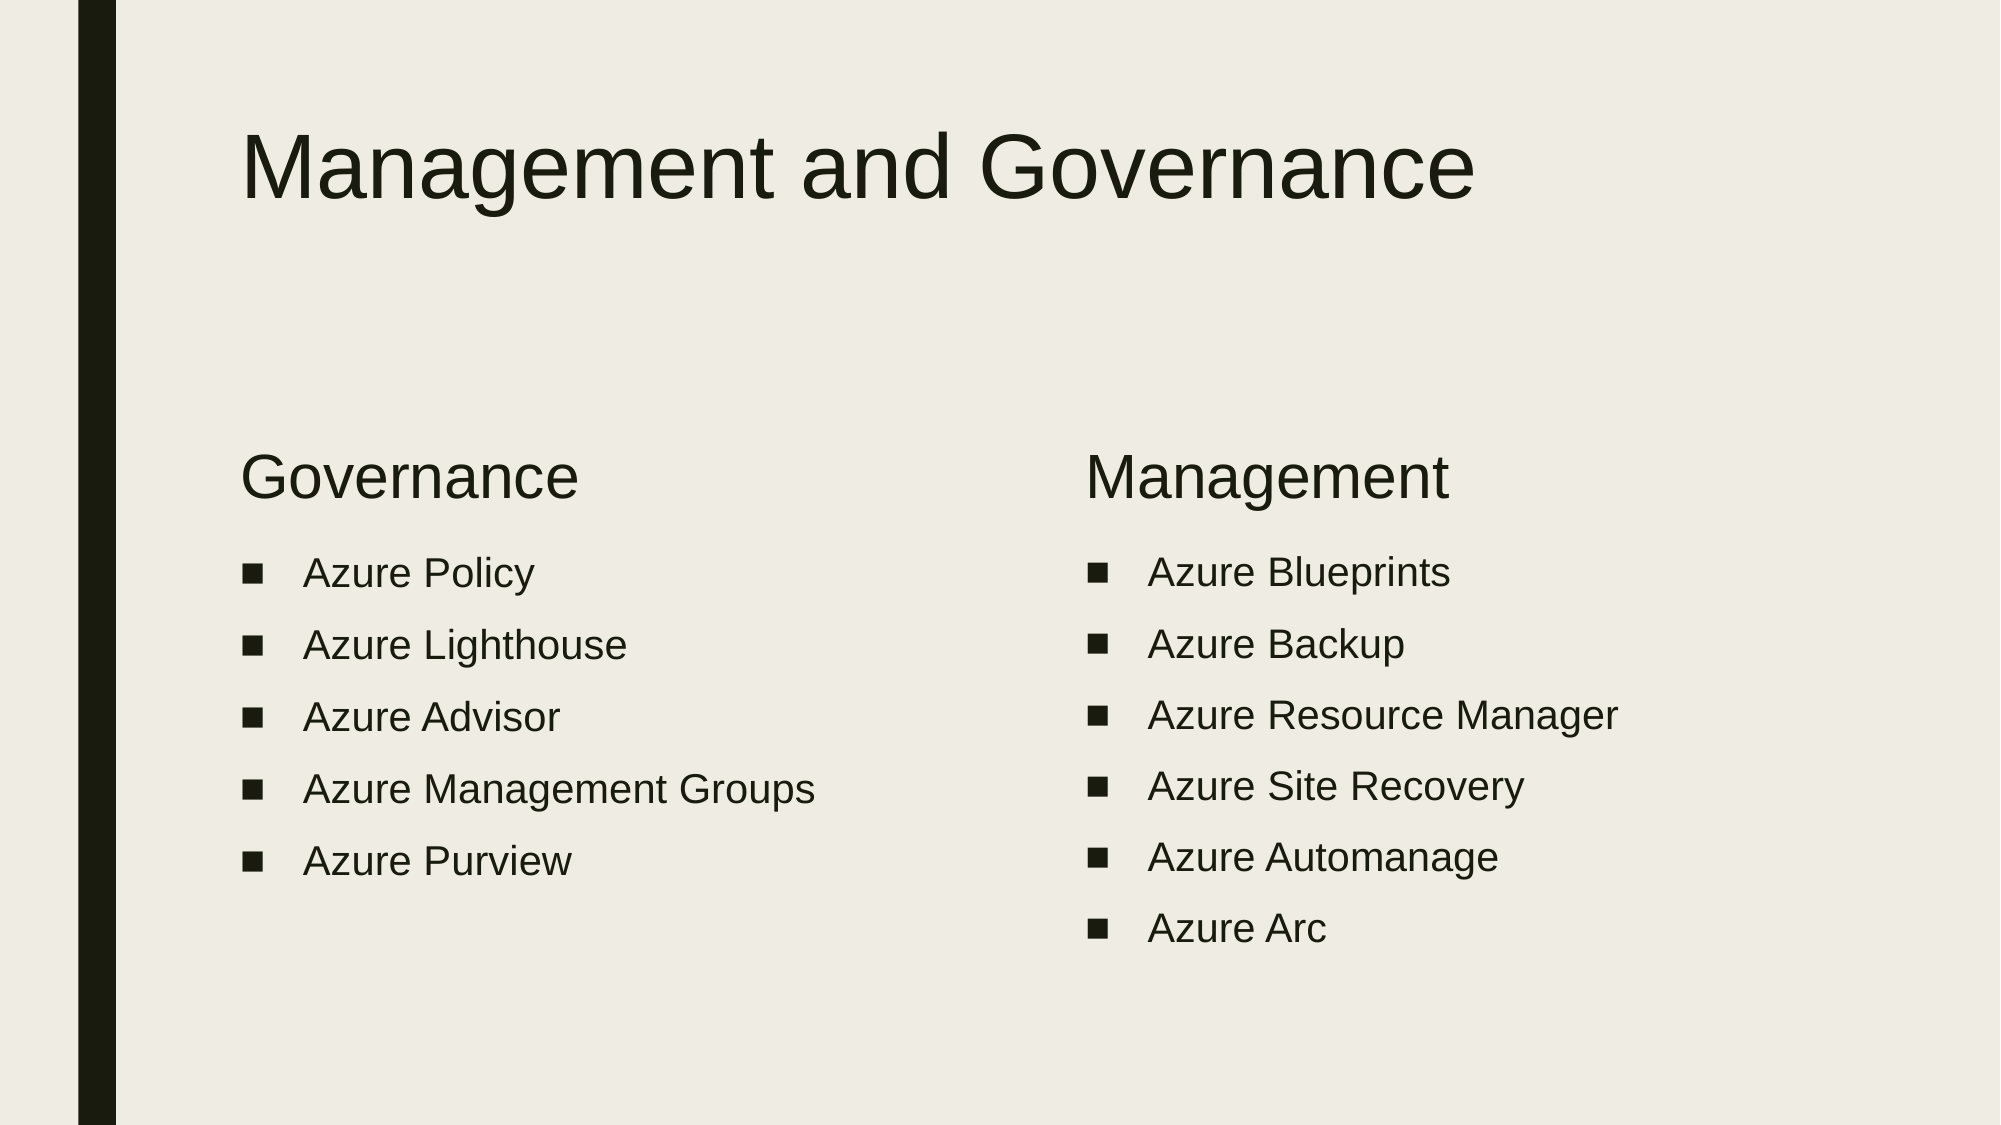

# Management and Governance
Governance
Management
Azure Policy
Azure Lighthouse
Azure Advisor
Azure Management Groups
Azure Purview
Azure Blueprints
Azure Backup
Azure Resource Manager
Azure Site Recovery
Azure Automanage
Azure Arc